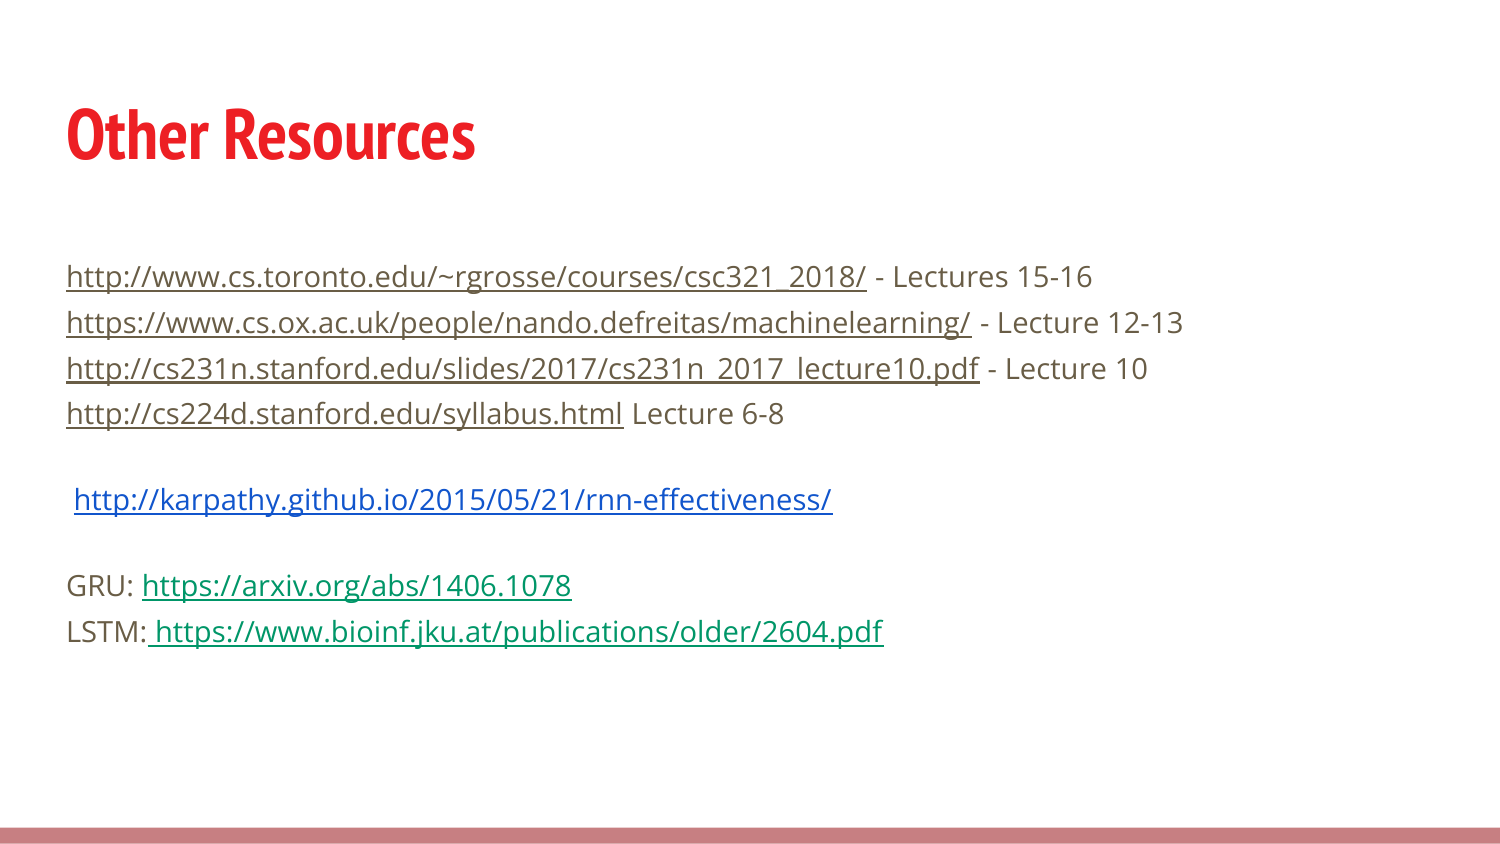

# Other Resources

http://www.cs.toronto.edu/~rgrosse/courses/csc321_2018/ - Lectures 15-16
https://www.cs.ox.ac.uk/people/nando.defreitas/machinelearning/ - Lecture 12-13
http://cs231n.stanford.edu/slides/2017/cs231n_2017_lecture10.pdf - Lecture 10
http://cs224d.stanford.edu/syllabus.html Lecture 6-8

 http://karpathy.github.io/2015/05/21/rnn-effectiveness/

GRU: https://arxiv.org/abs/1406.1078
LSTM: https://www.bioinf.jku.at/publications/older/2604.pdf